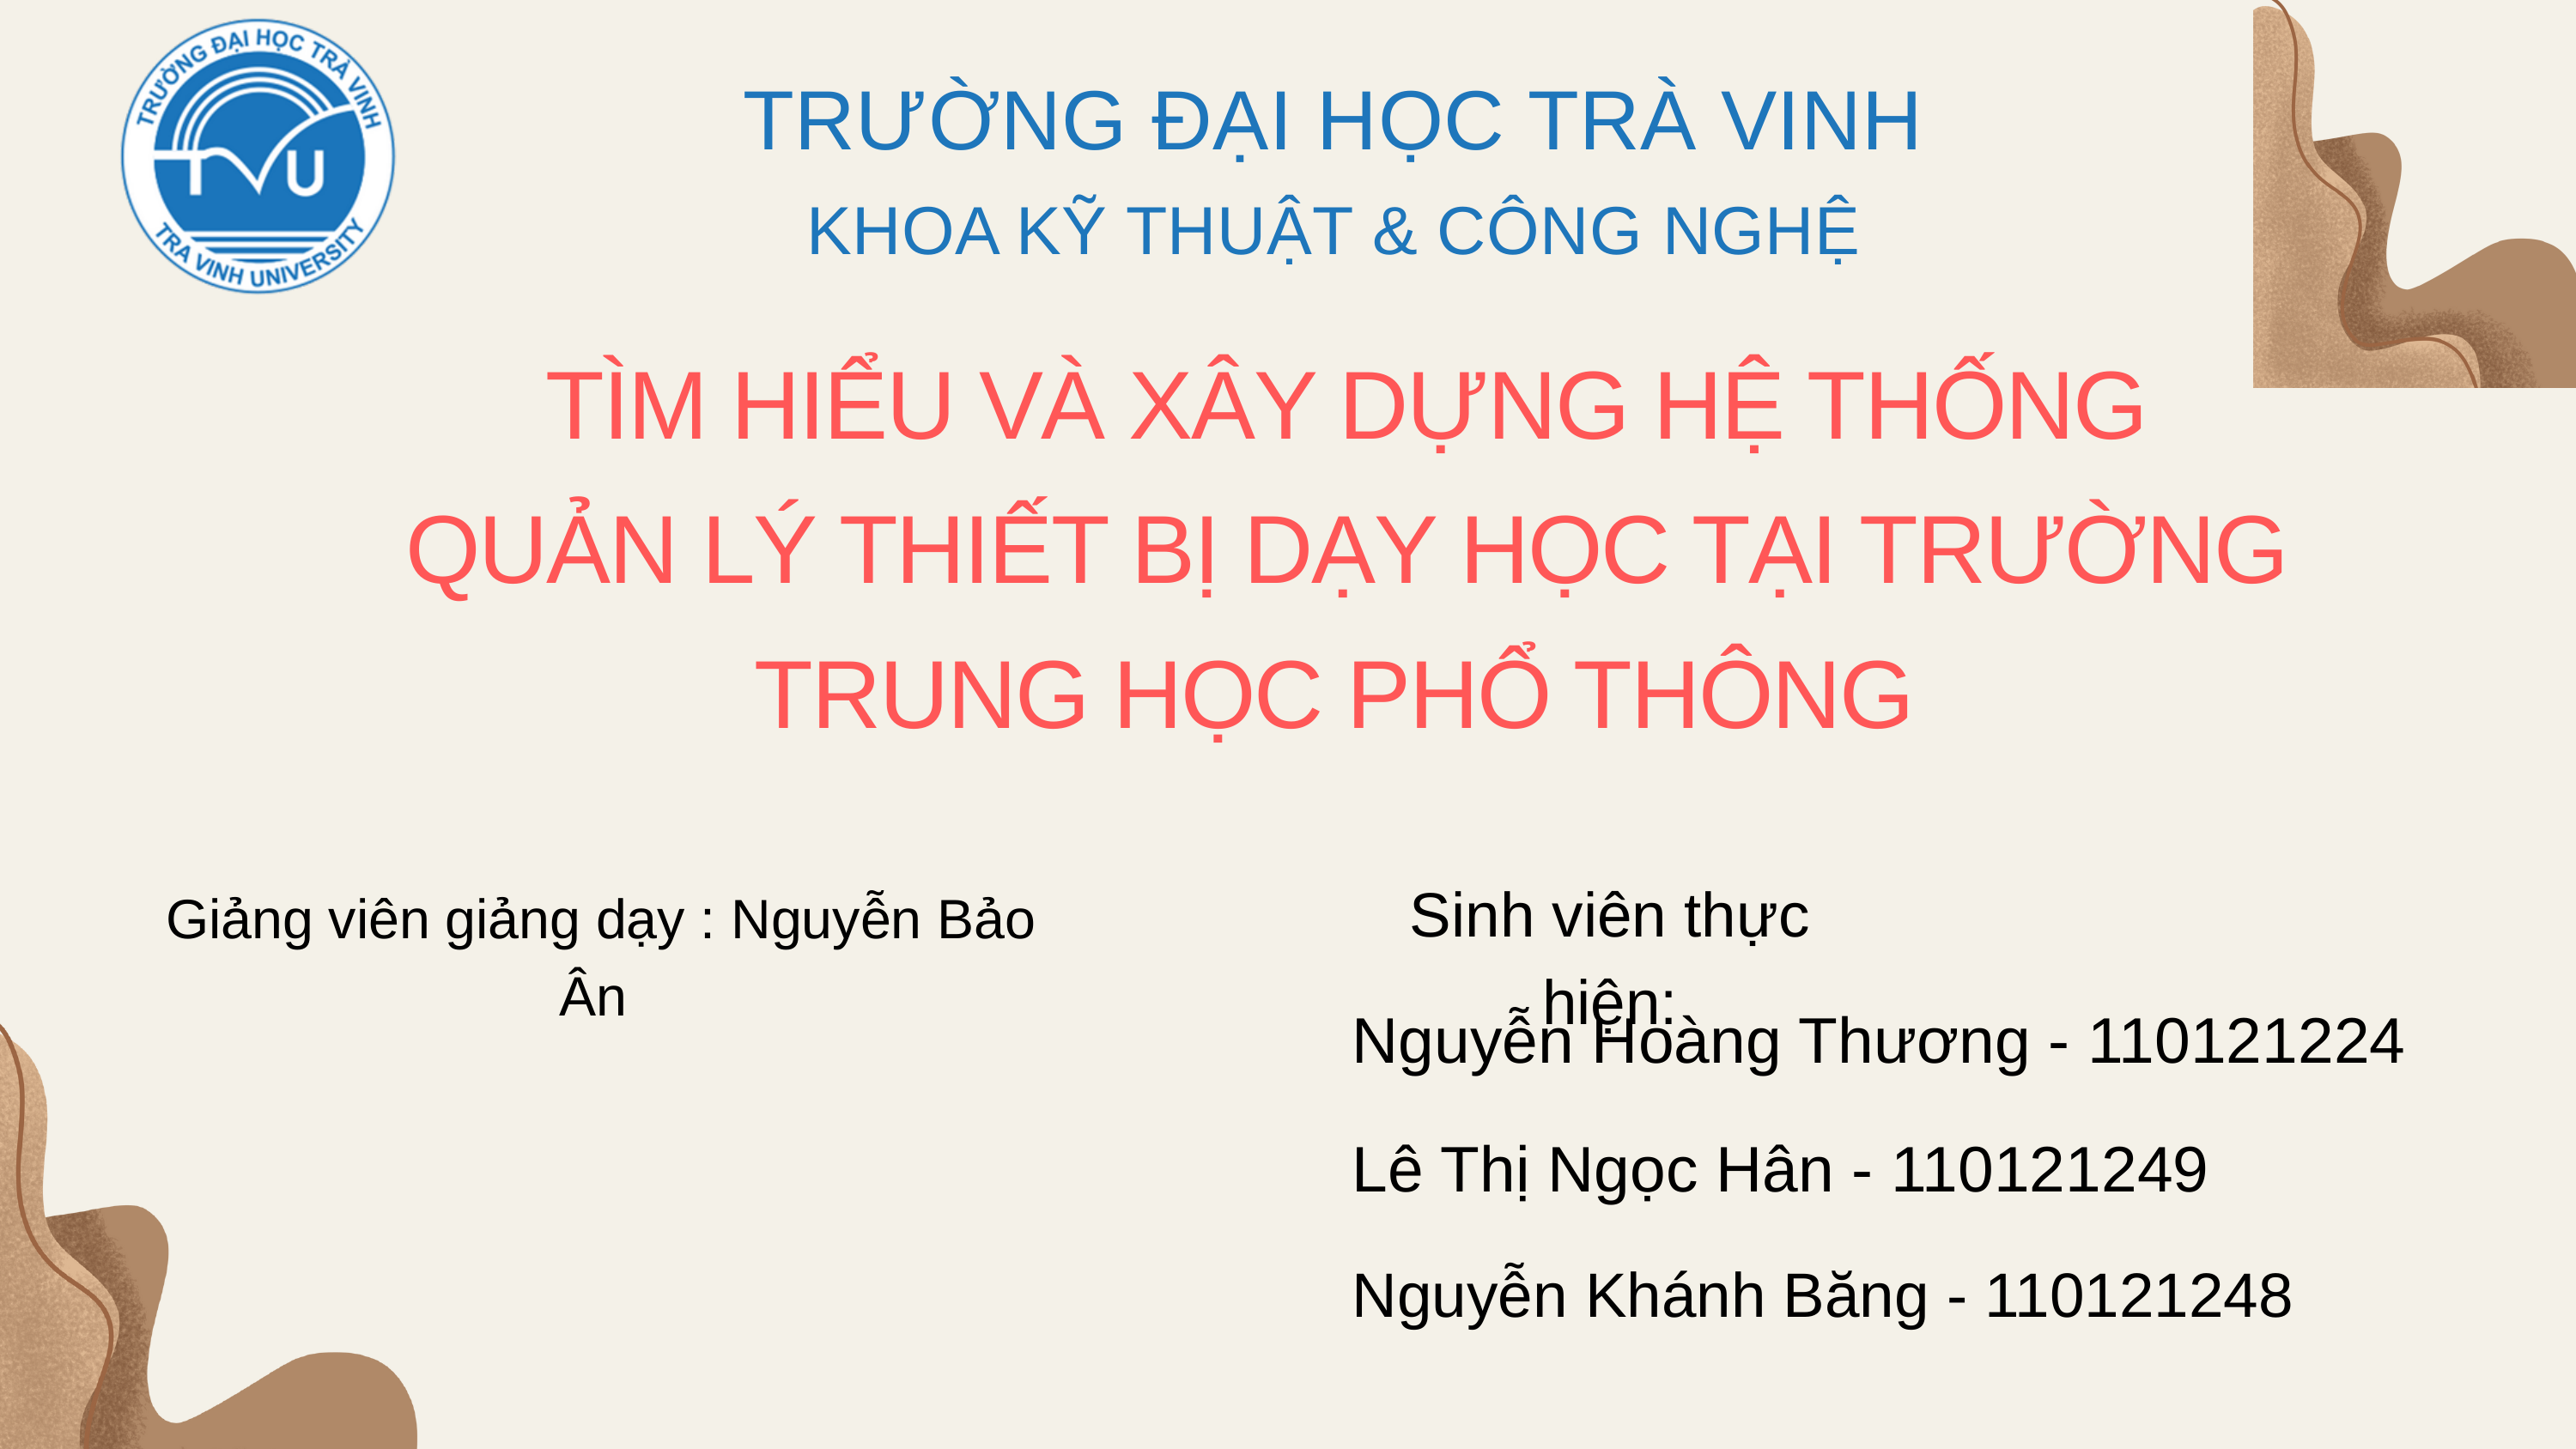

TRƯỜNG ĐẠI HỌC TRÀ VINH
KHOA KỸ THUẬT & CÔNG NGHỆ

 TÌM HIỂU VÀ XÂY DỰNG HỆ THỐNG
 QUẢN LÝ THIẾT BỊ DẠY HỌC TẠI TRƯỜNG
 TRUNG HỌC PHỔ THÔNG

Sinh viên thực hiện:

 Giảng viên giảng dạy : Nguyễn Bảo Ân

Nguyễn Hoàng Thương - 110121224
Lê Thị Ngọc Hân - 110121249
Nguyễn Khánh Băng - 110121248